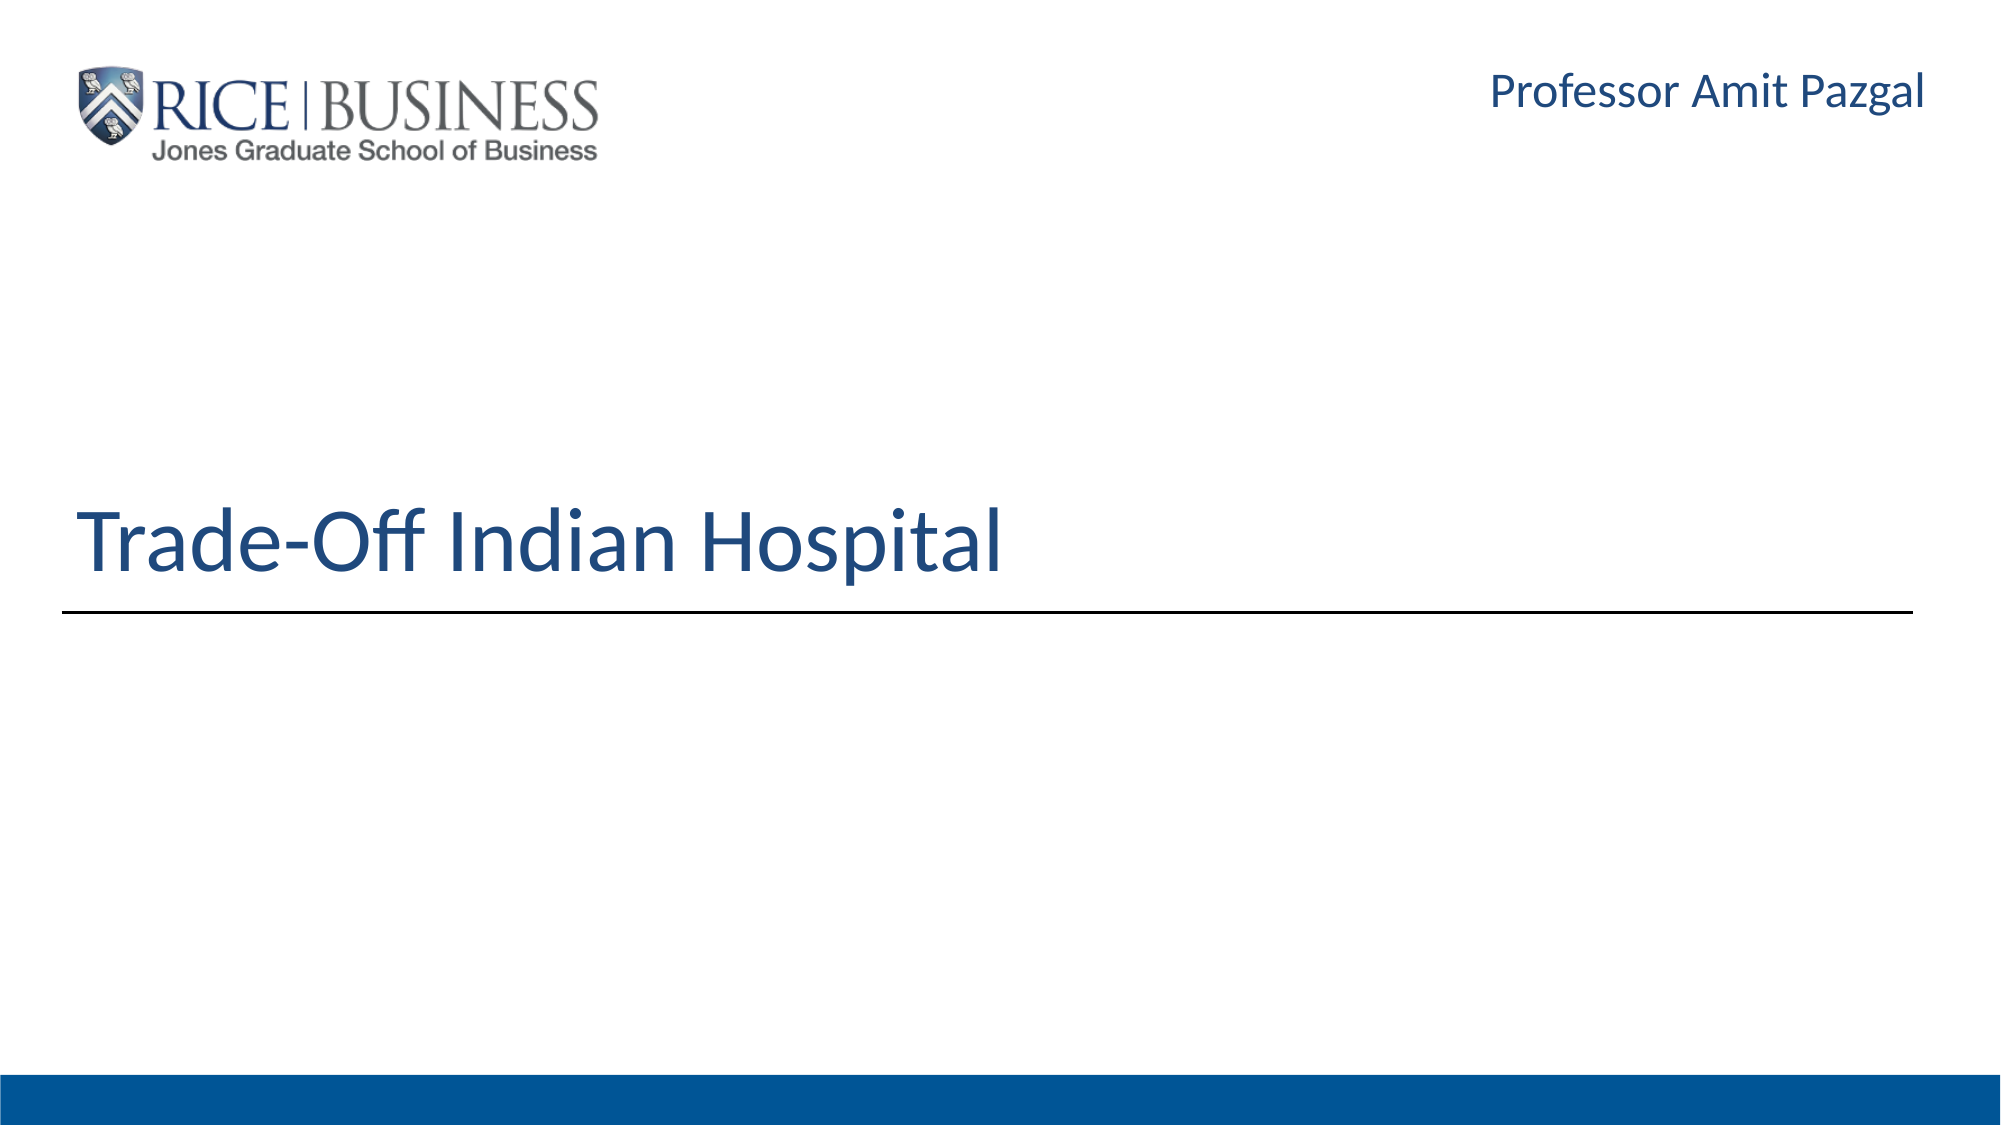

Professor Amit Pazgal
# Trade-Off Indian Hospital